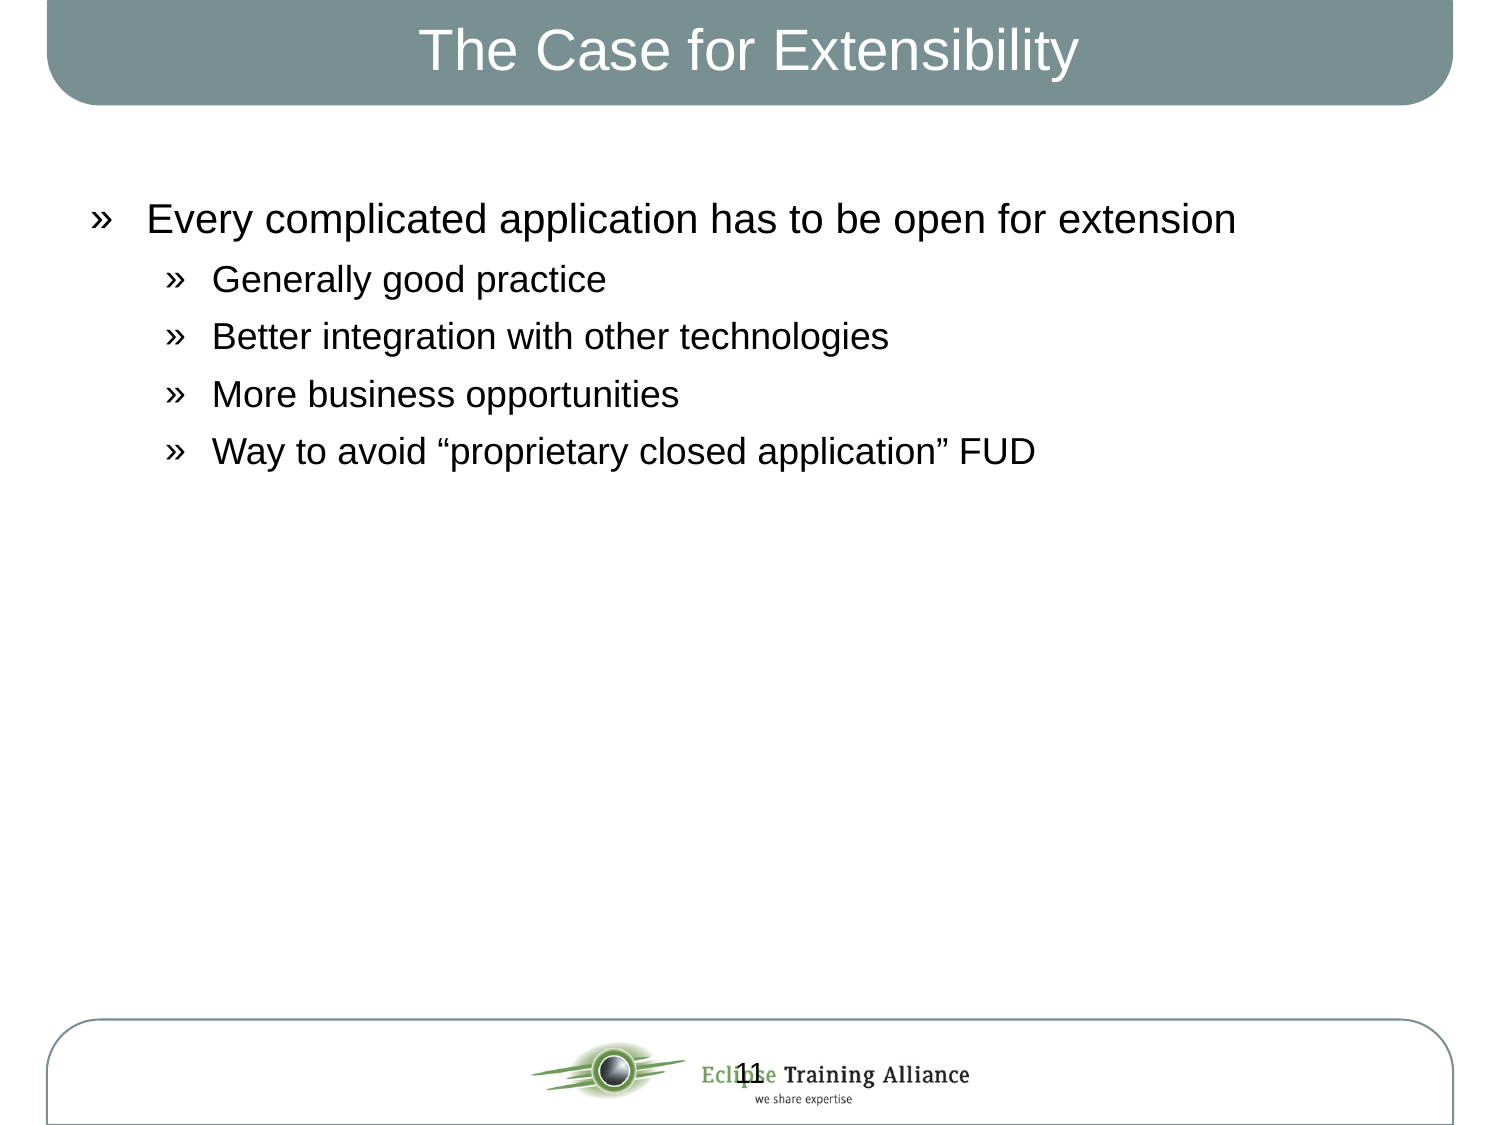

# The Case for Extensibility
Every complicated application has to be open for extension
Generally good practice
Better integration with other technologies
More business opportunities
Way to avoid “proprietary closed application” FUD
11